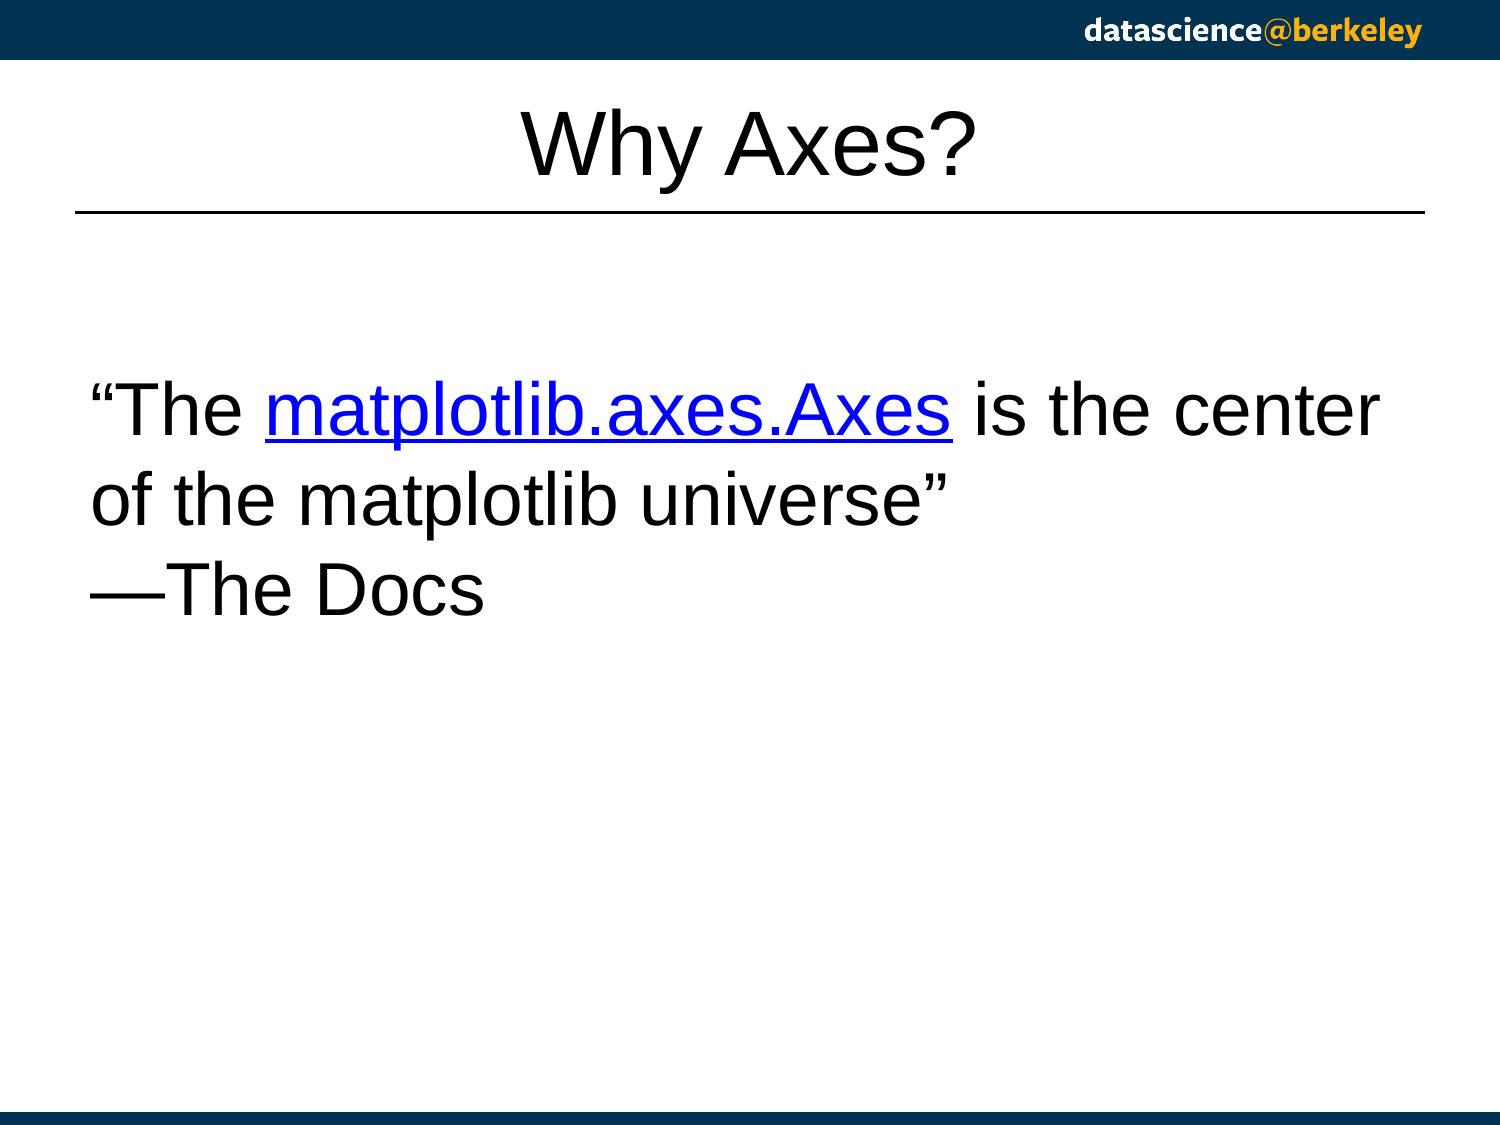

# Why Axes?

“The matplotlib.axes.Axes is the center of the matplotlib universe”
—The Docs